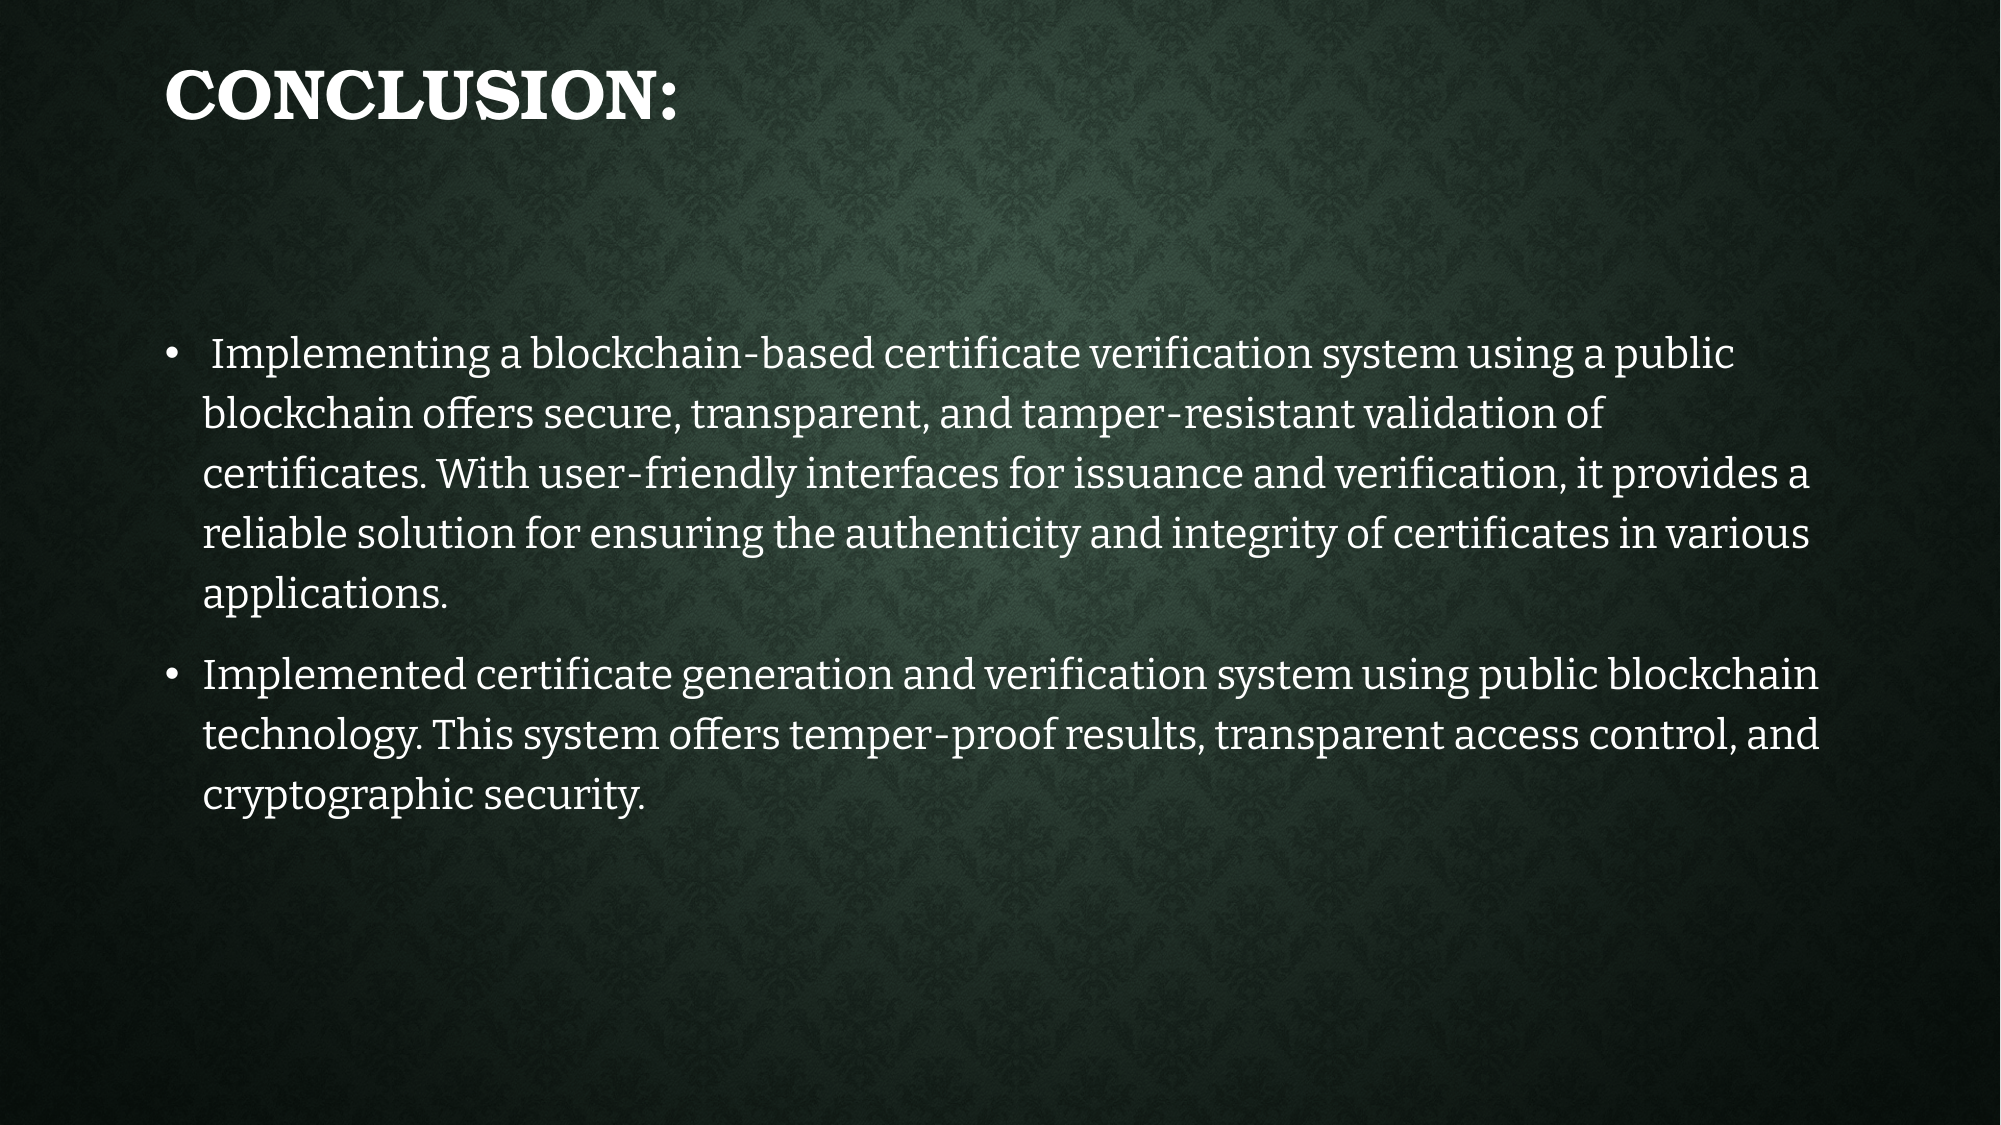

# Conclusion:
 Implementing a blockchain-based certificate verification system using a public blockchain offers secure, transparent, and tamper-resistant validation of certificates. With user-friendly interfaces for issuance and verification, it provides a reliable solution for ensuring the authenticity and integrity of certificates in various applications.
Implemented certificate generation and verification system using public blockchain technology. This system offers temper-proof results, transparent access control, and cryptographic security.